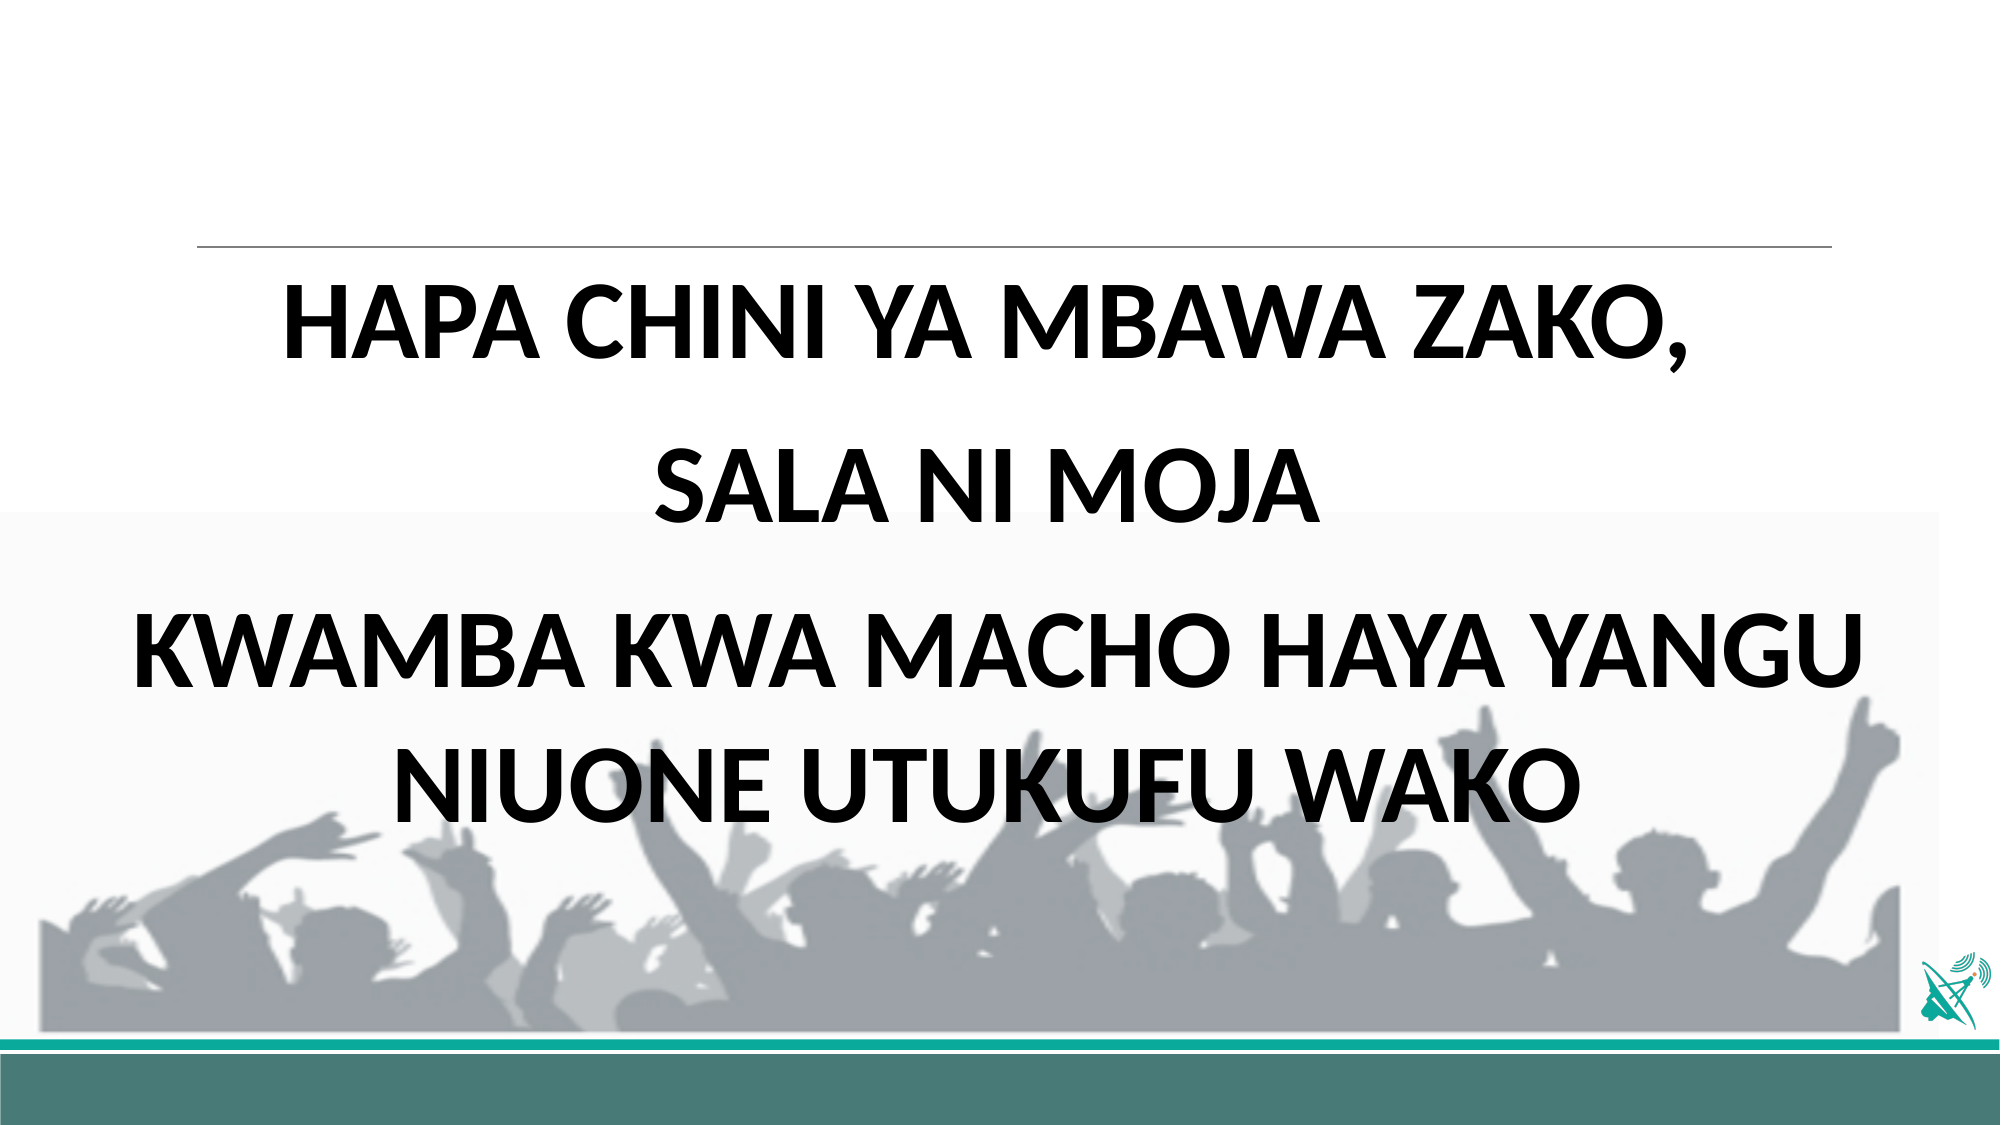

HAPA CHINI YA MBAWA ZAKO,
SALA NI MOJA
KWAMBA KWA MACHO HAYA YANGU NIUONE UTUKUFU WAKO